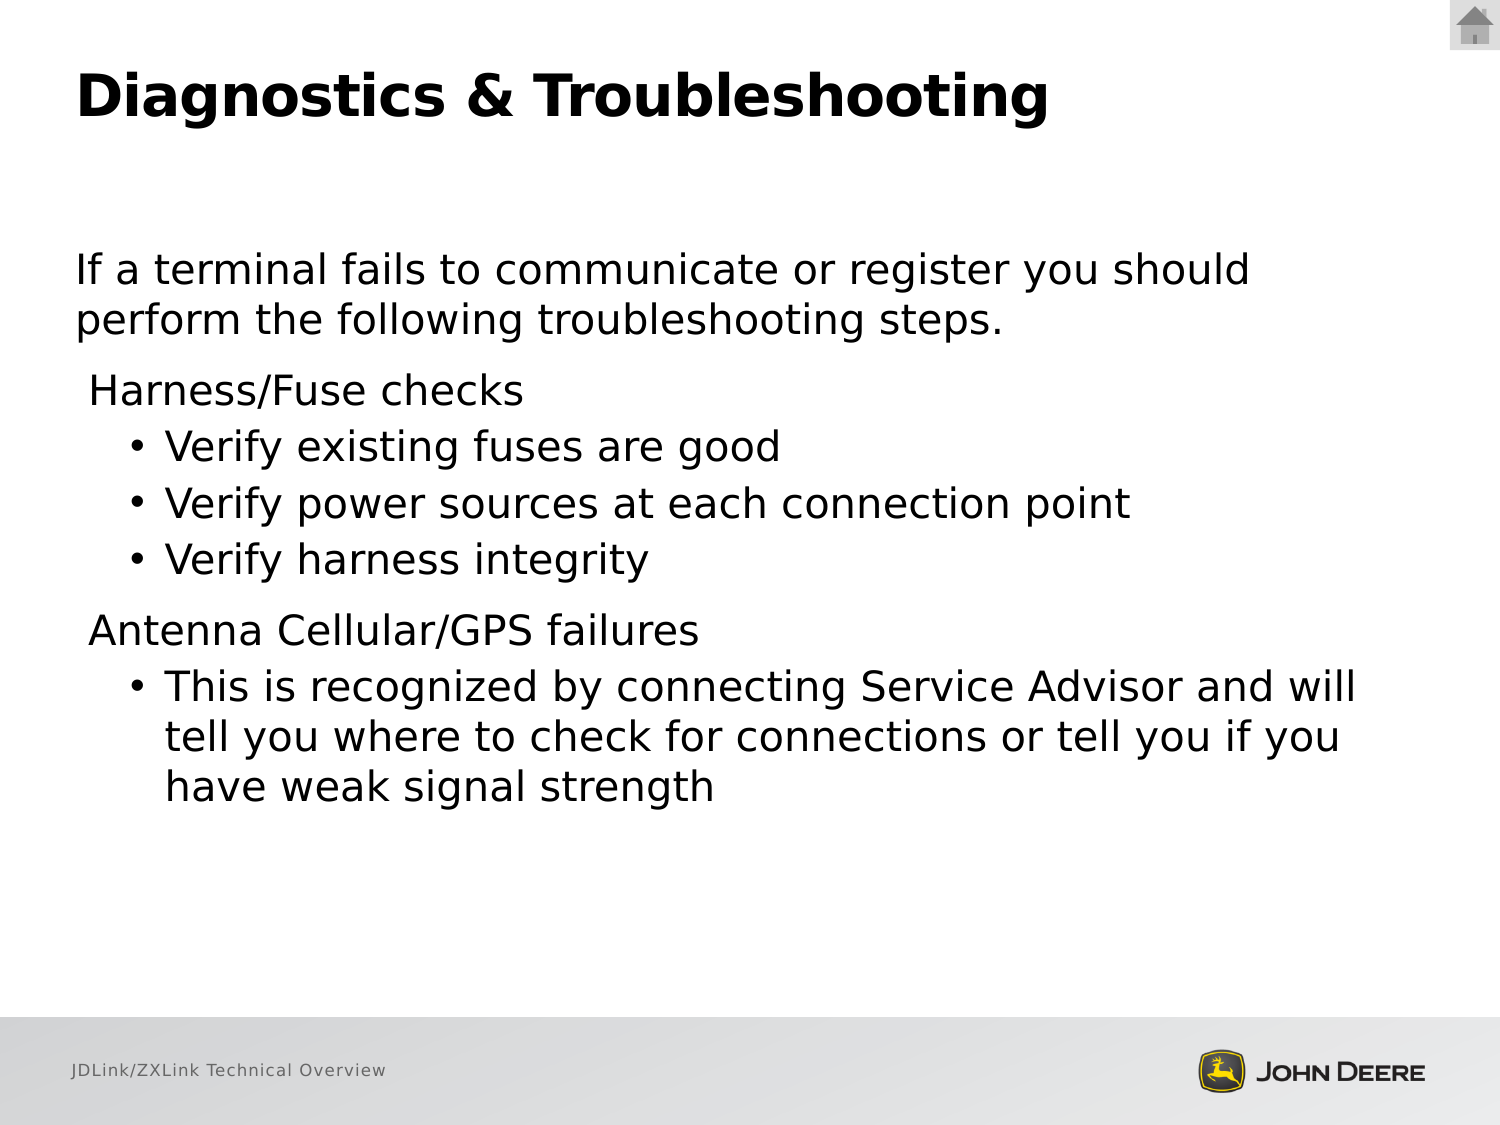

# Diagnostics & Troubleshooting
If a terminal fails to communicate or register you should perform the following troubleshooting steps.
 Harness/Fuse checks
Verify existing fuses are good
Verify power sources at each connection point
Verify harness integrity
 Antenna Cellular/GPS failures
This is recognized by connecting Service Advisor and will tell you where to check for connections or tell you if you have weak signal strength